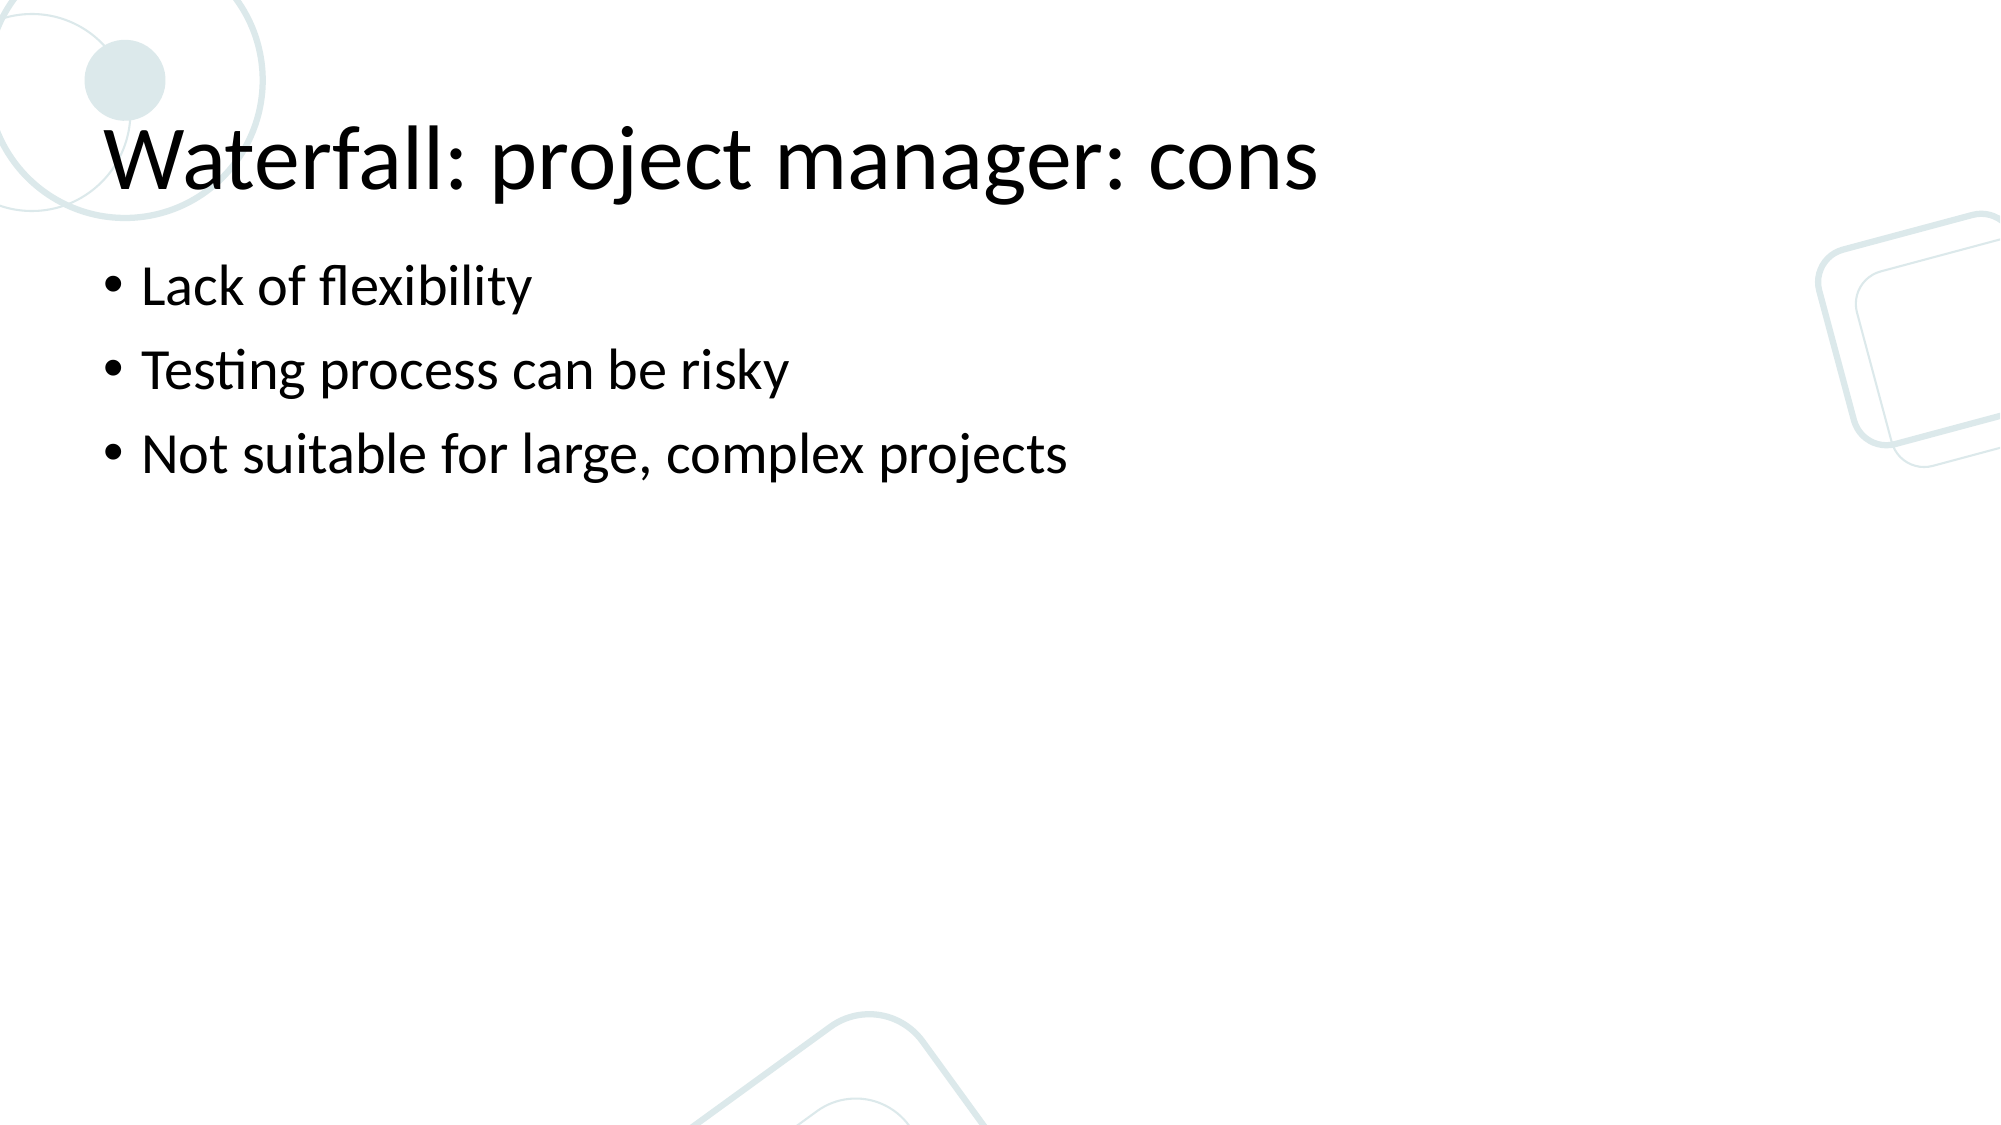

# Waterfall: project manager: cons
Lack of flexibility
Testing process can be risky
Not suitable for large, complex projects